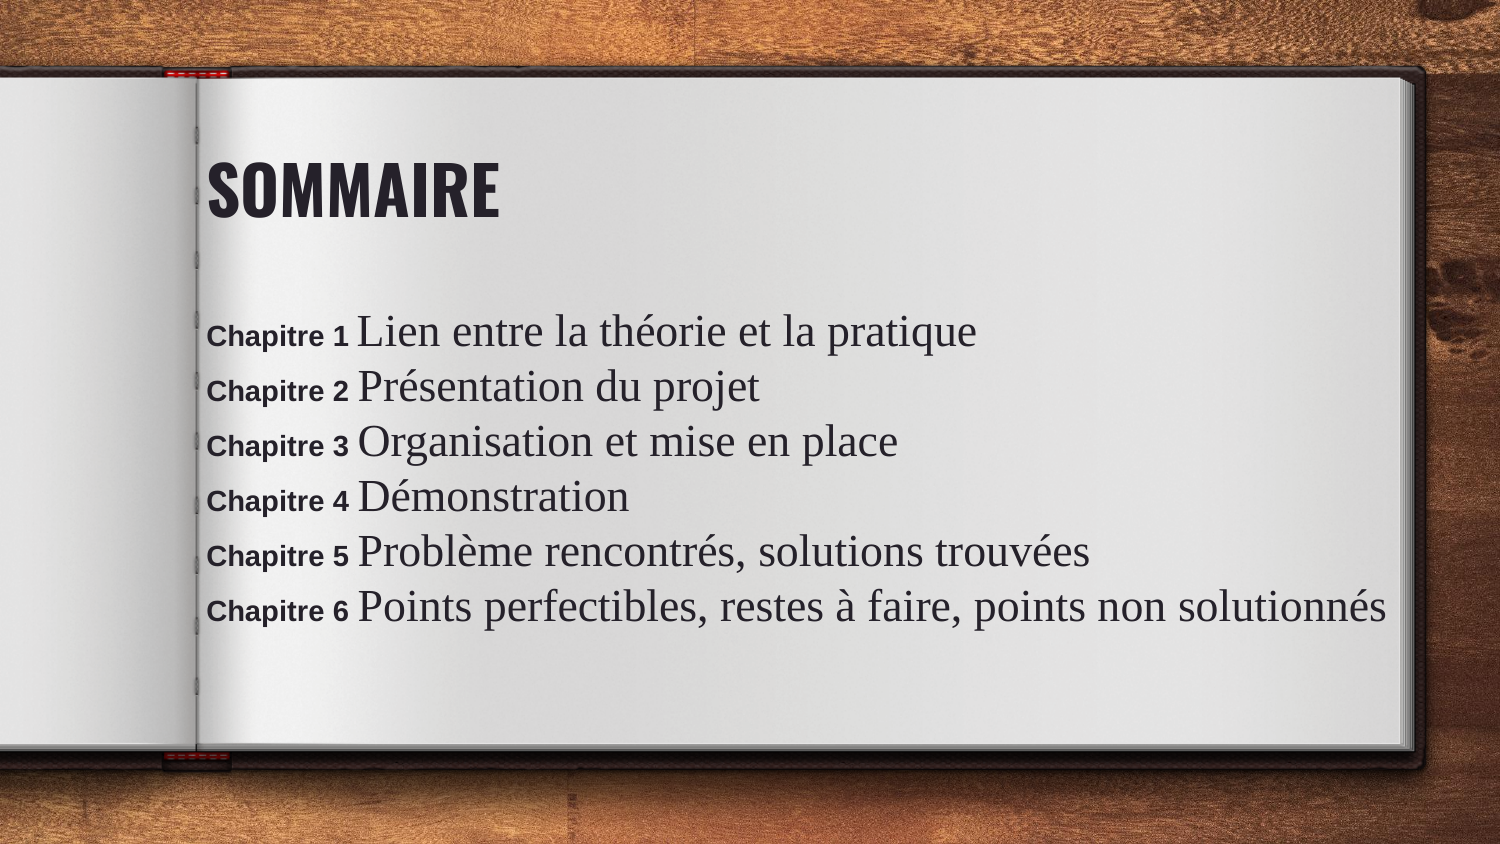

# SOMMAIRE Chapitre 1 Lien entre la théorie et la pratique Chapitre 2 Présentation du projet Chapitre 3 Organisation et mise en place Chapitre 4 Démonstration Chapitre 5 Problème rencontrés, solutions trouvées Chapitre 6 Points perfectibles, restes à faire, points non solutionnés